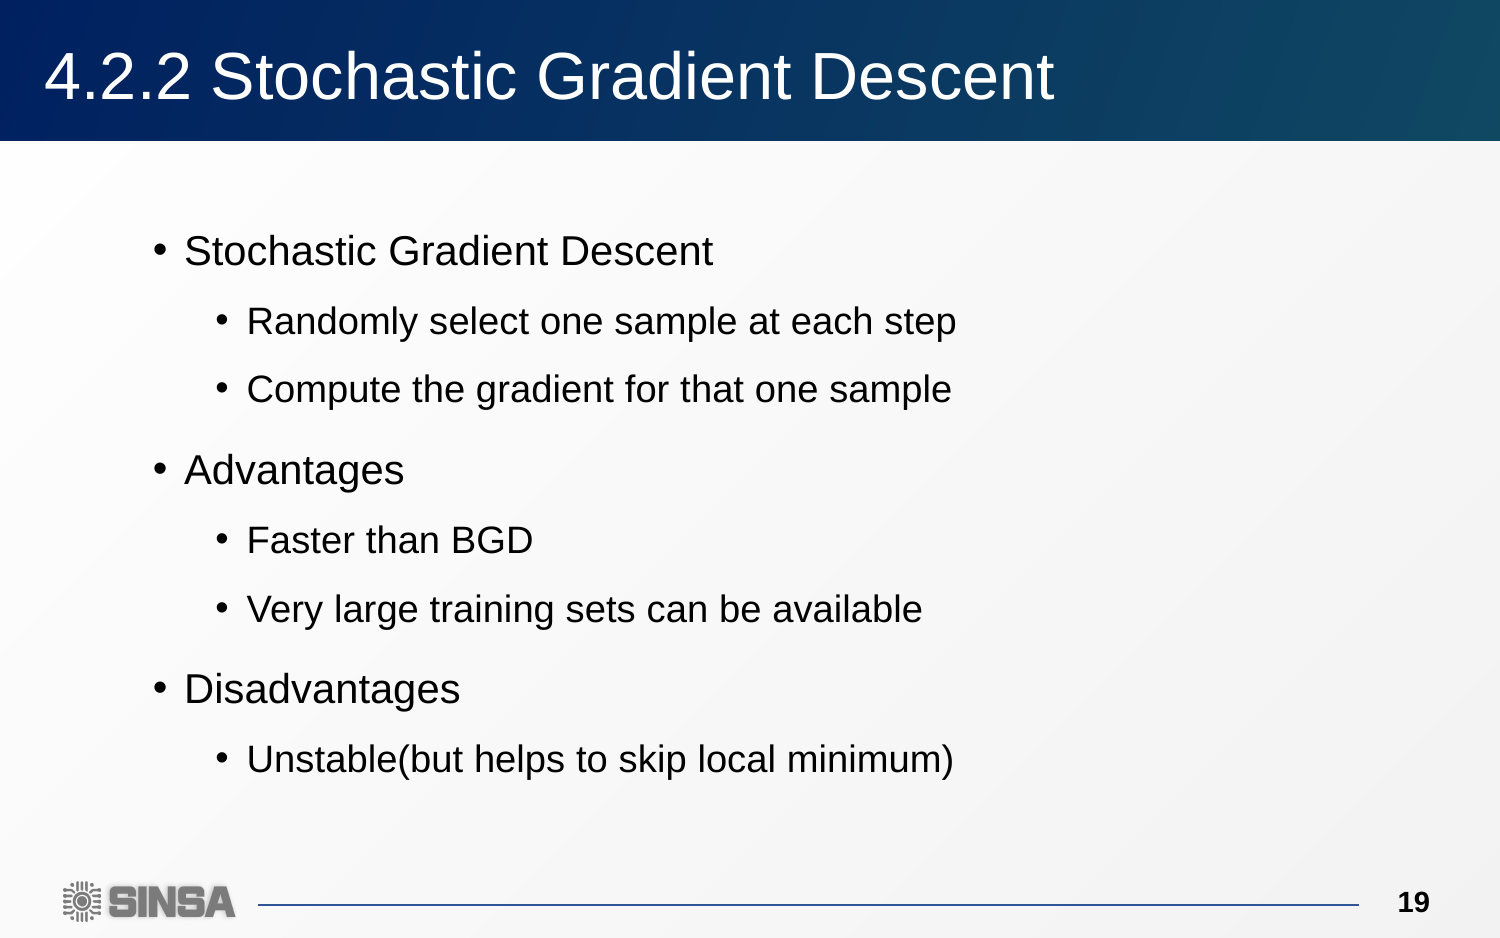

# 4.2.2 Stochastic Gradient Descent
Stochastic Gradient Descent
Randomly select one sample at each step
Compute the gradient for that one sample
Advantages
Faster than BGD
Very large training sets can be available
Disadvantages
Unstable(but helps to skip local minimum)

19